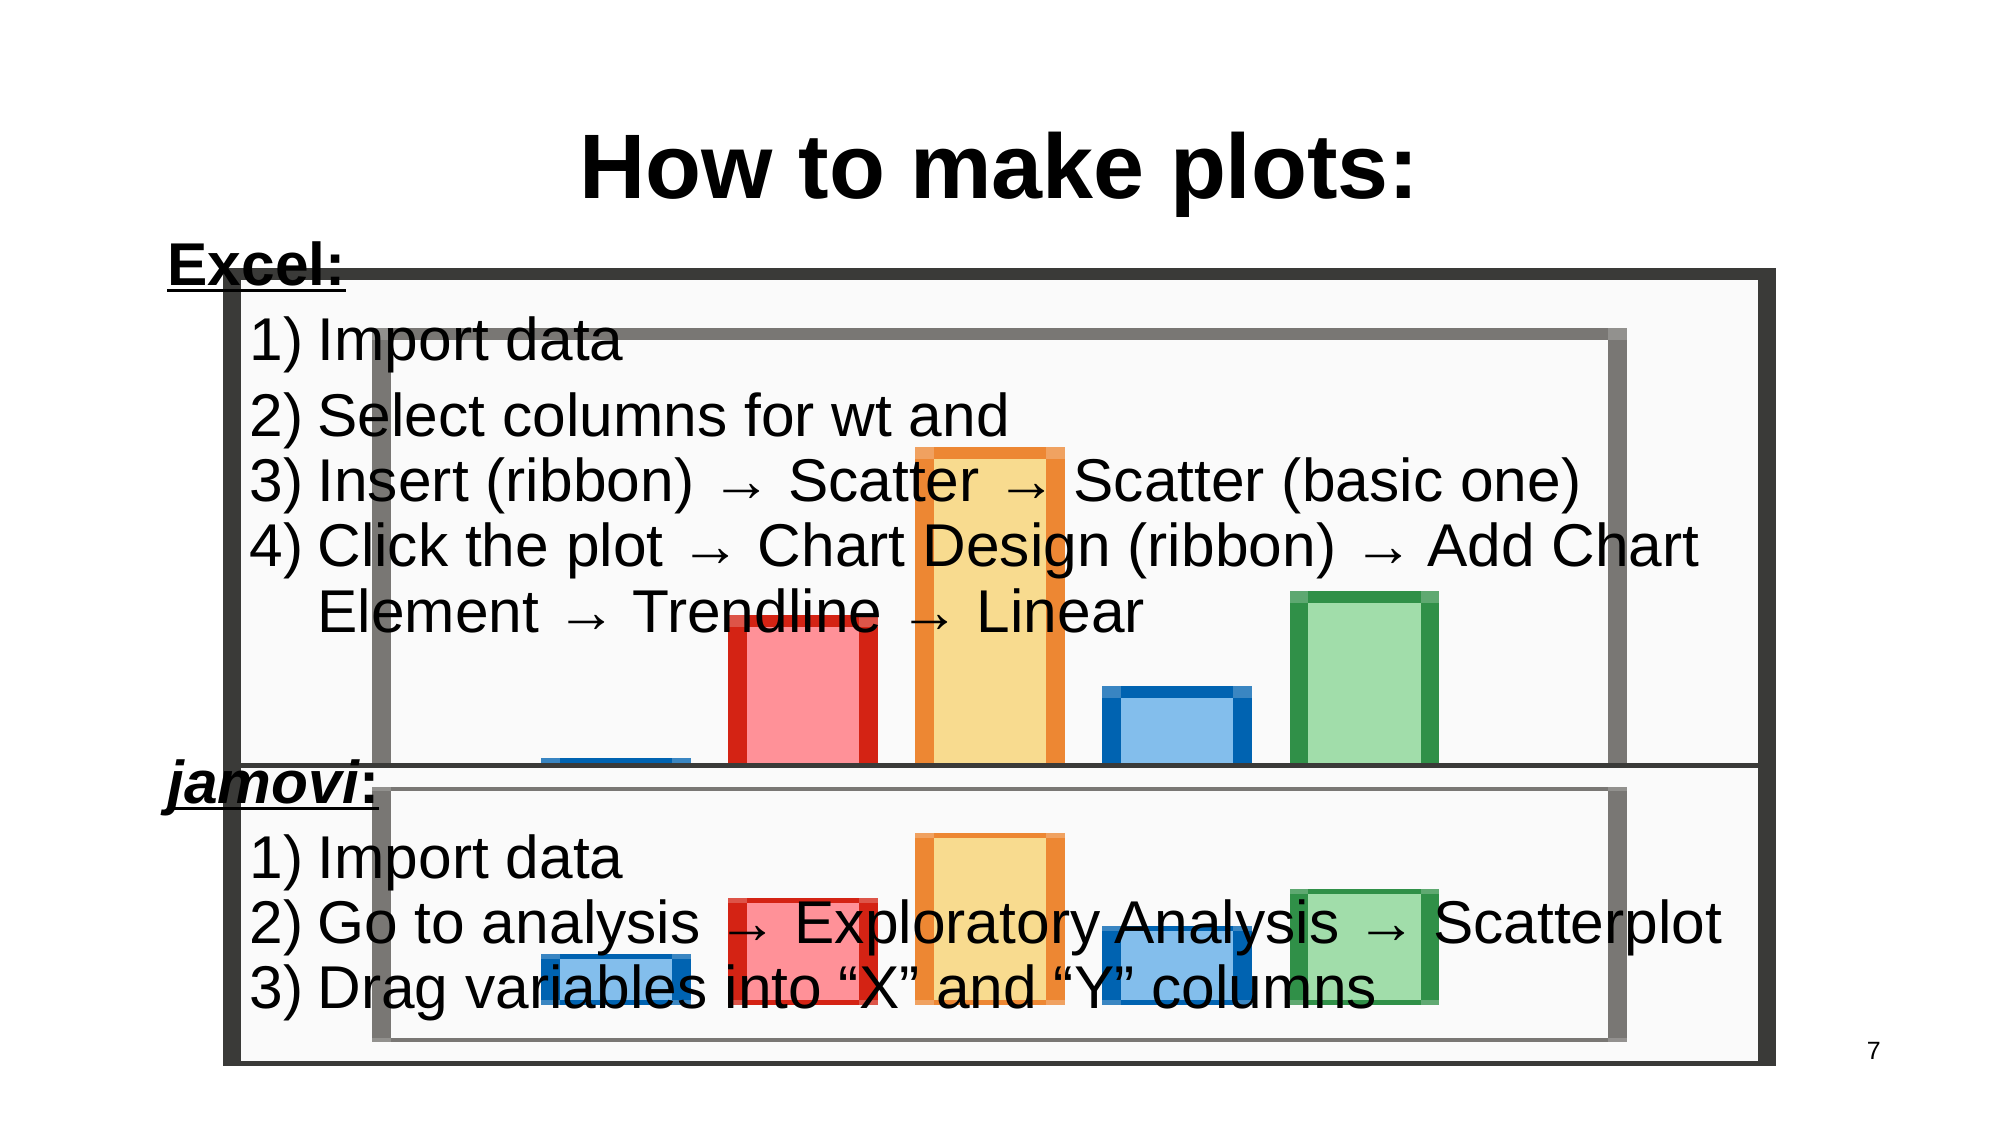

# How to make plots:
Excel:
Import data
Select columns for wt and
Insert (ribbon) → Scatter → Scatter (basic one)
Click the plot → Chart Design (ribbon) → Add Chart Element → Trendline → Linear
jamovi:
Import data
Go to analysis → Exploratory Analysis → Scatterplot
Drag variables into “X” and “Y” columns
Select “Linear” underneath “Regression Line”
7